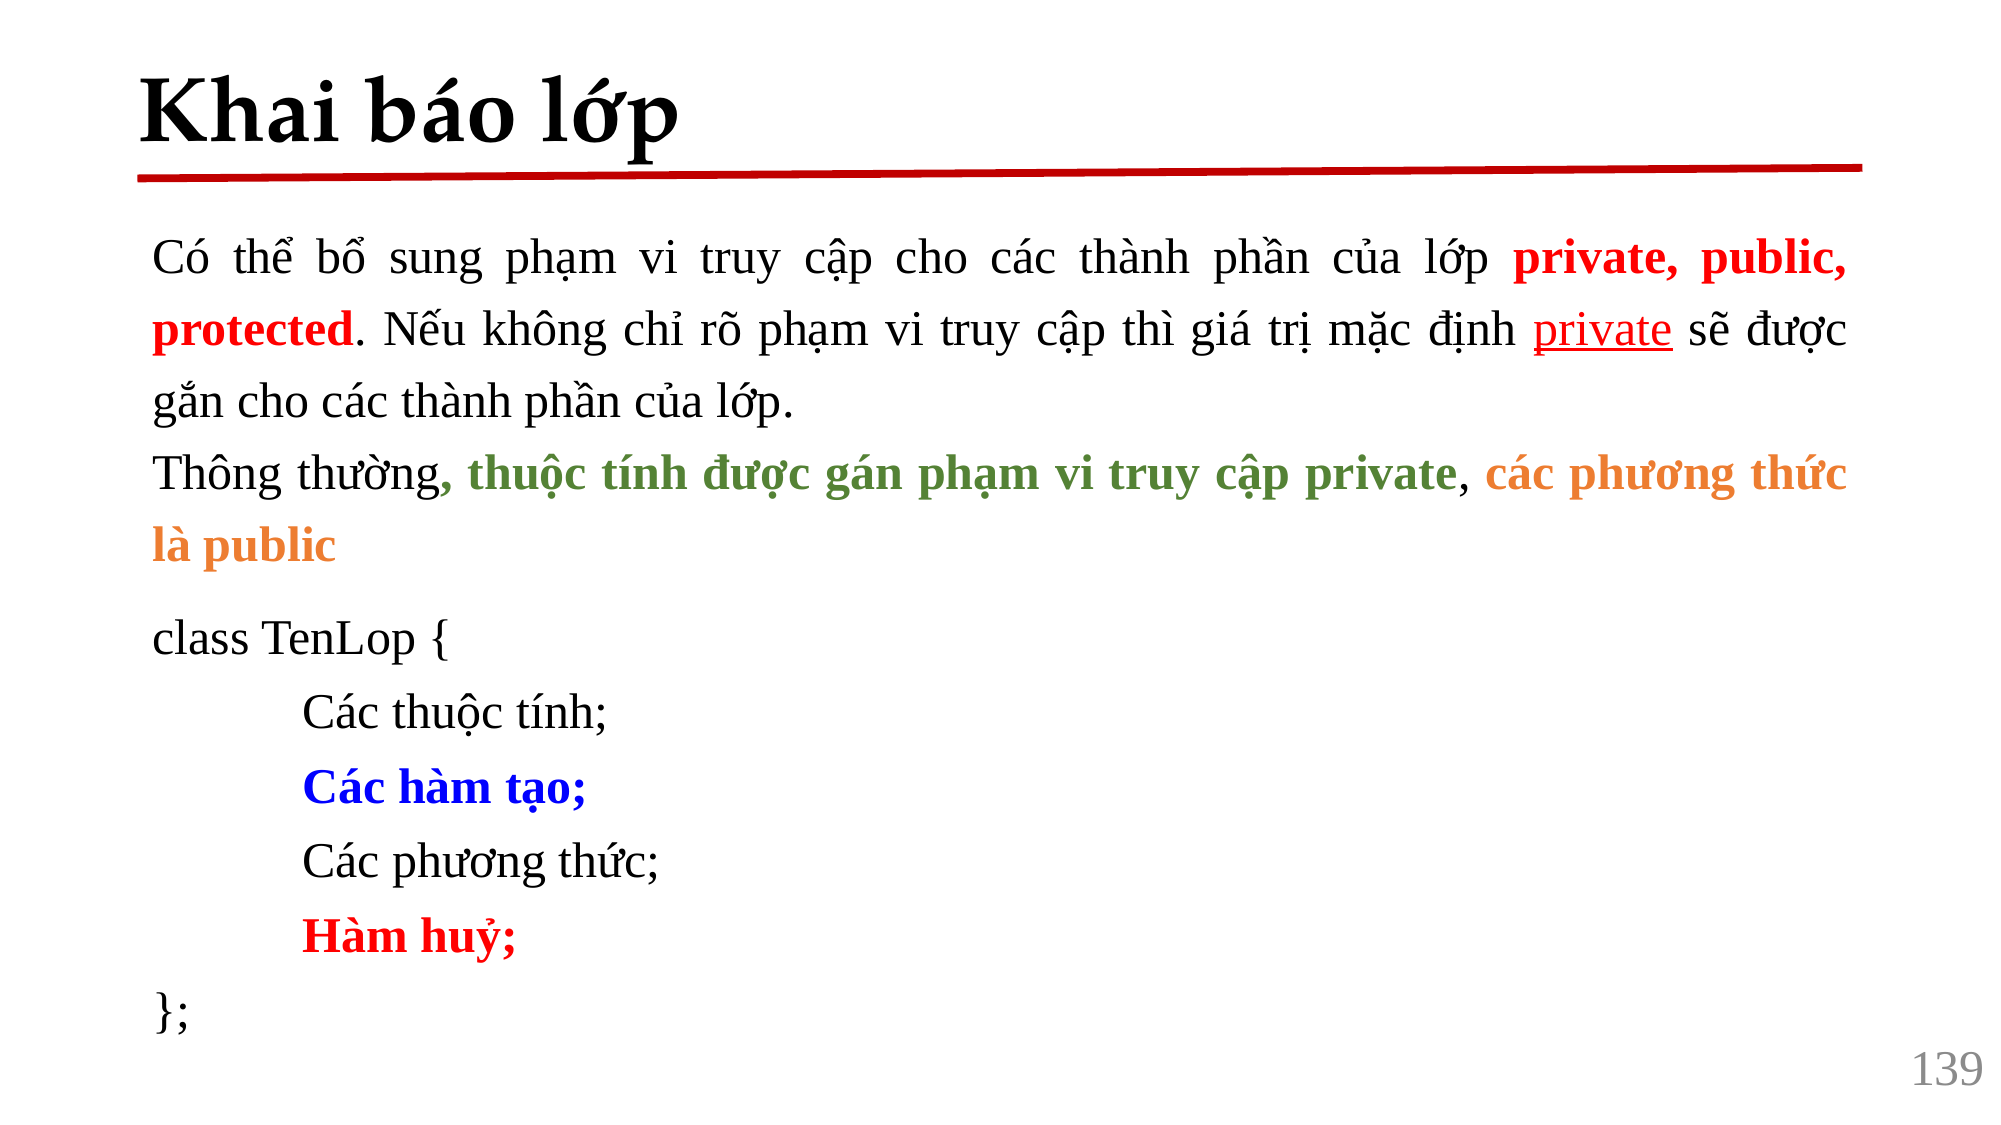

# Khai báo lớp
Có thể bổ sung phạm vi truy cập cho các thành phần của lớp private, public, protected. Nếu không chỉ rõ phạm vi truy cập thì giá trị mặc định private sẽ được gắn cho các thành phần của lớp.
Thông thường, thuộc tính được gán phạm vi truy cập private, các phương thức là public
class TenLop {
	Các thuộc tính;
	Các hàm tạo;
	Các phương thức;
	Hàm huỷ;
};
139